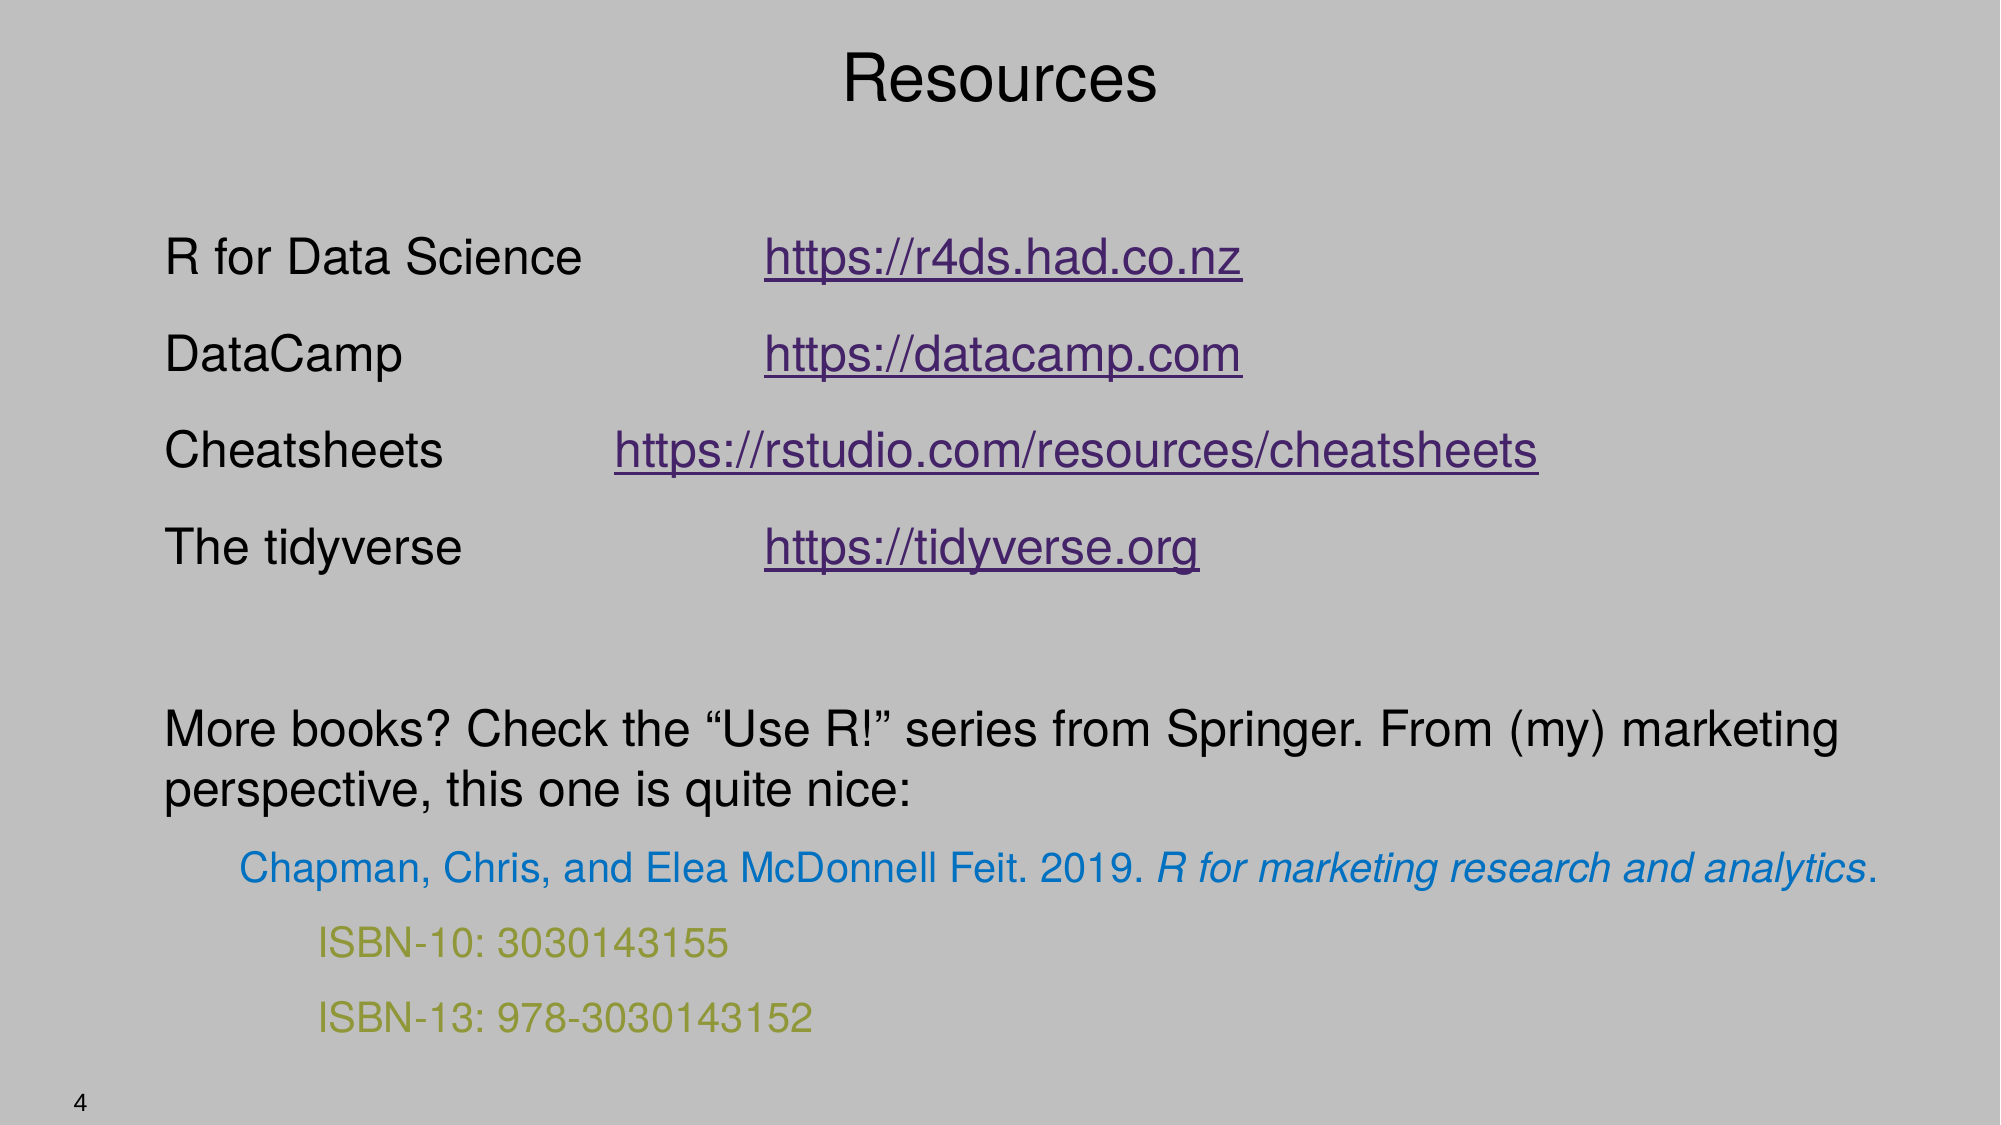

# Resources
R for Data Science     	https://r4ds.had.co.nz
DataCamp 			https://datacamp.com
Cheatsheets 		https://rstudio.com/resources/cheatsheets
The tidyverse 		https://tidyverse.org

More books? Check the “Use R!” series from Springer. From (my) marketing perspective, this one is quite nice:
Chapman, Chris, and Elea McDonnell Feit. 2019. R for marketing research and analytics.
ISBN-10: 3030143155
ISBN-13: 978-3030143152